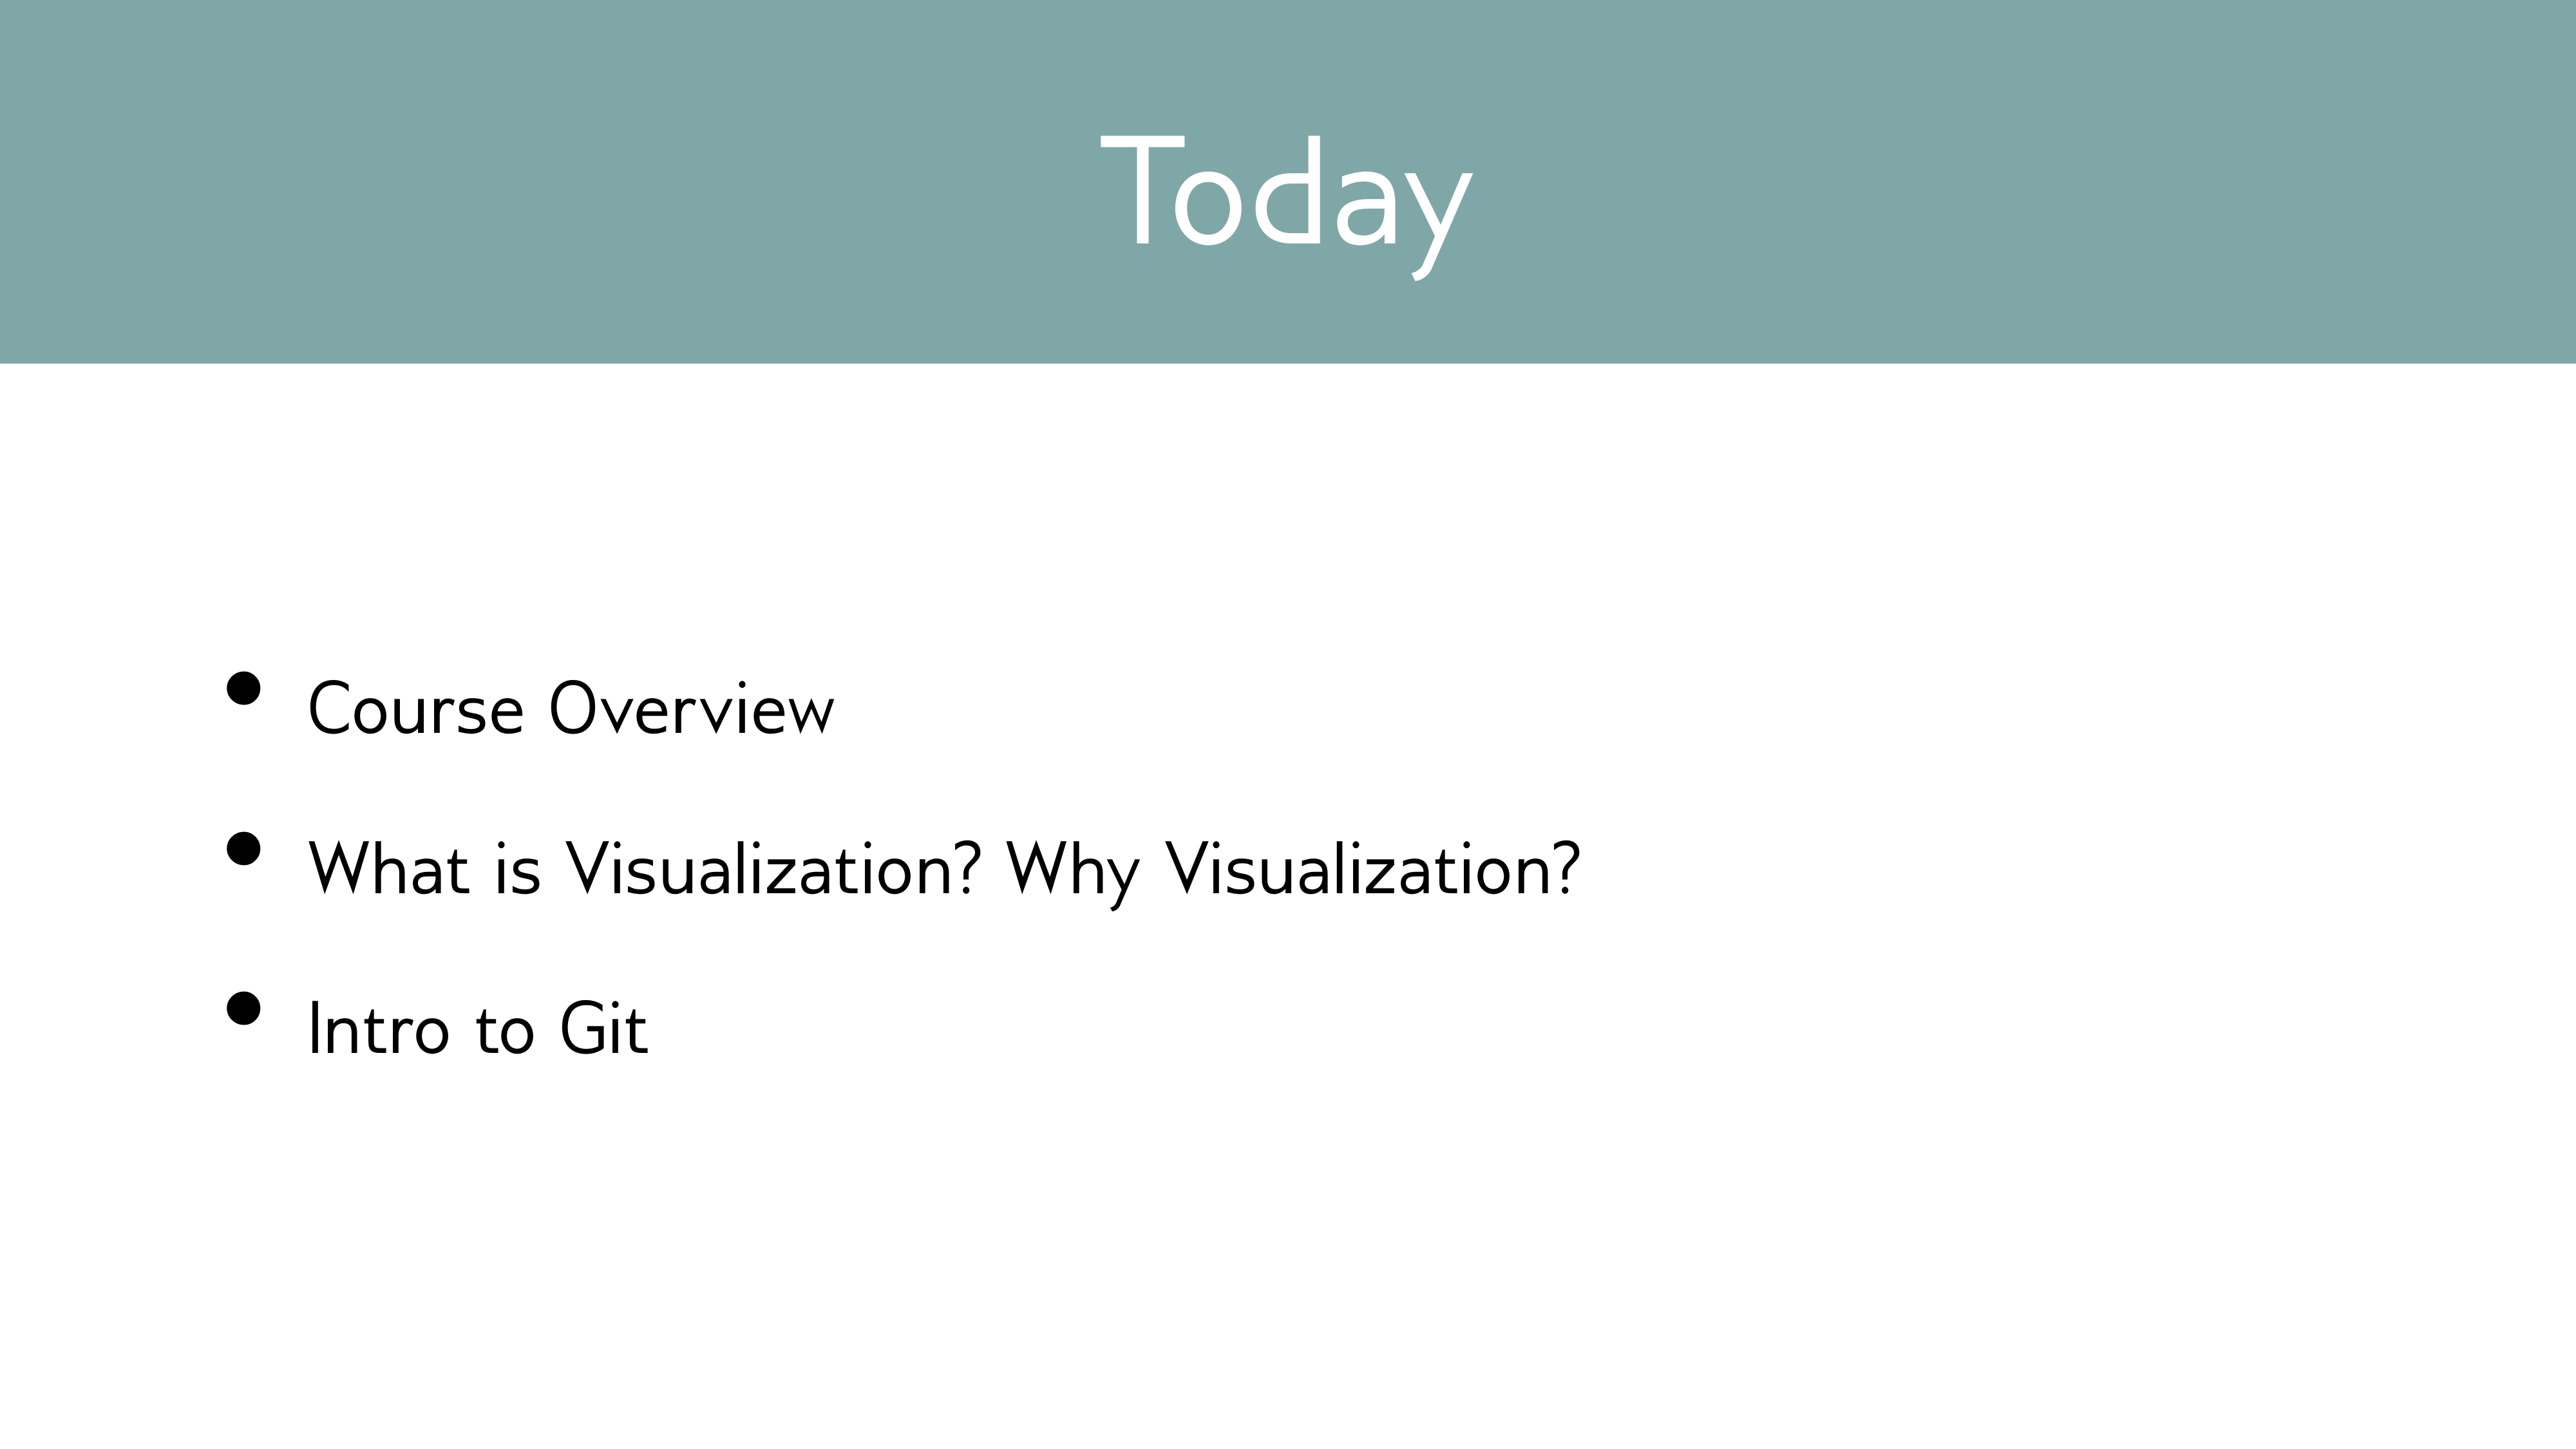

# Today
Course Overview
What is Visualization? Why Visualization?
Intro to Git